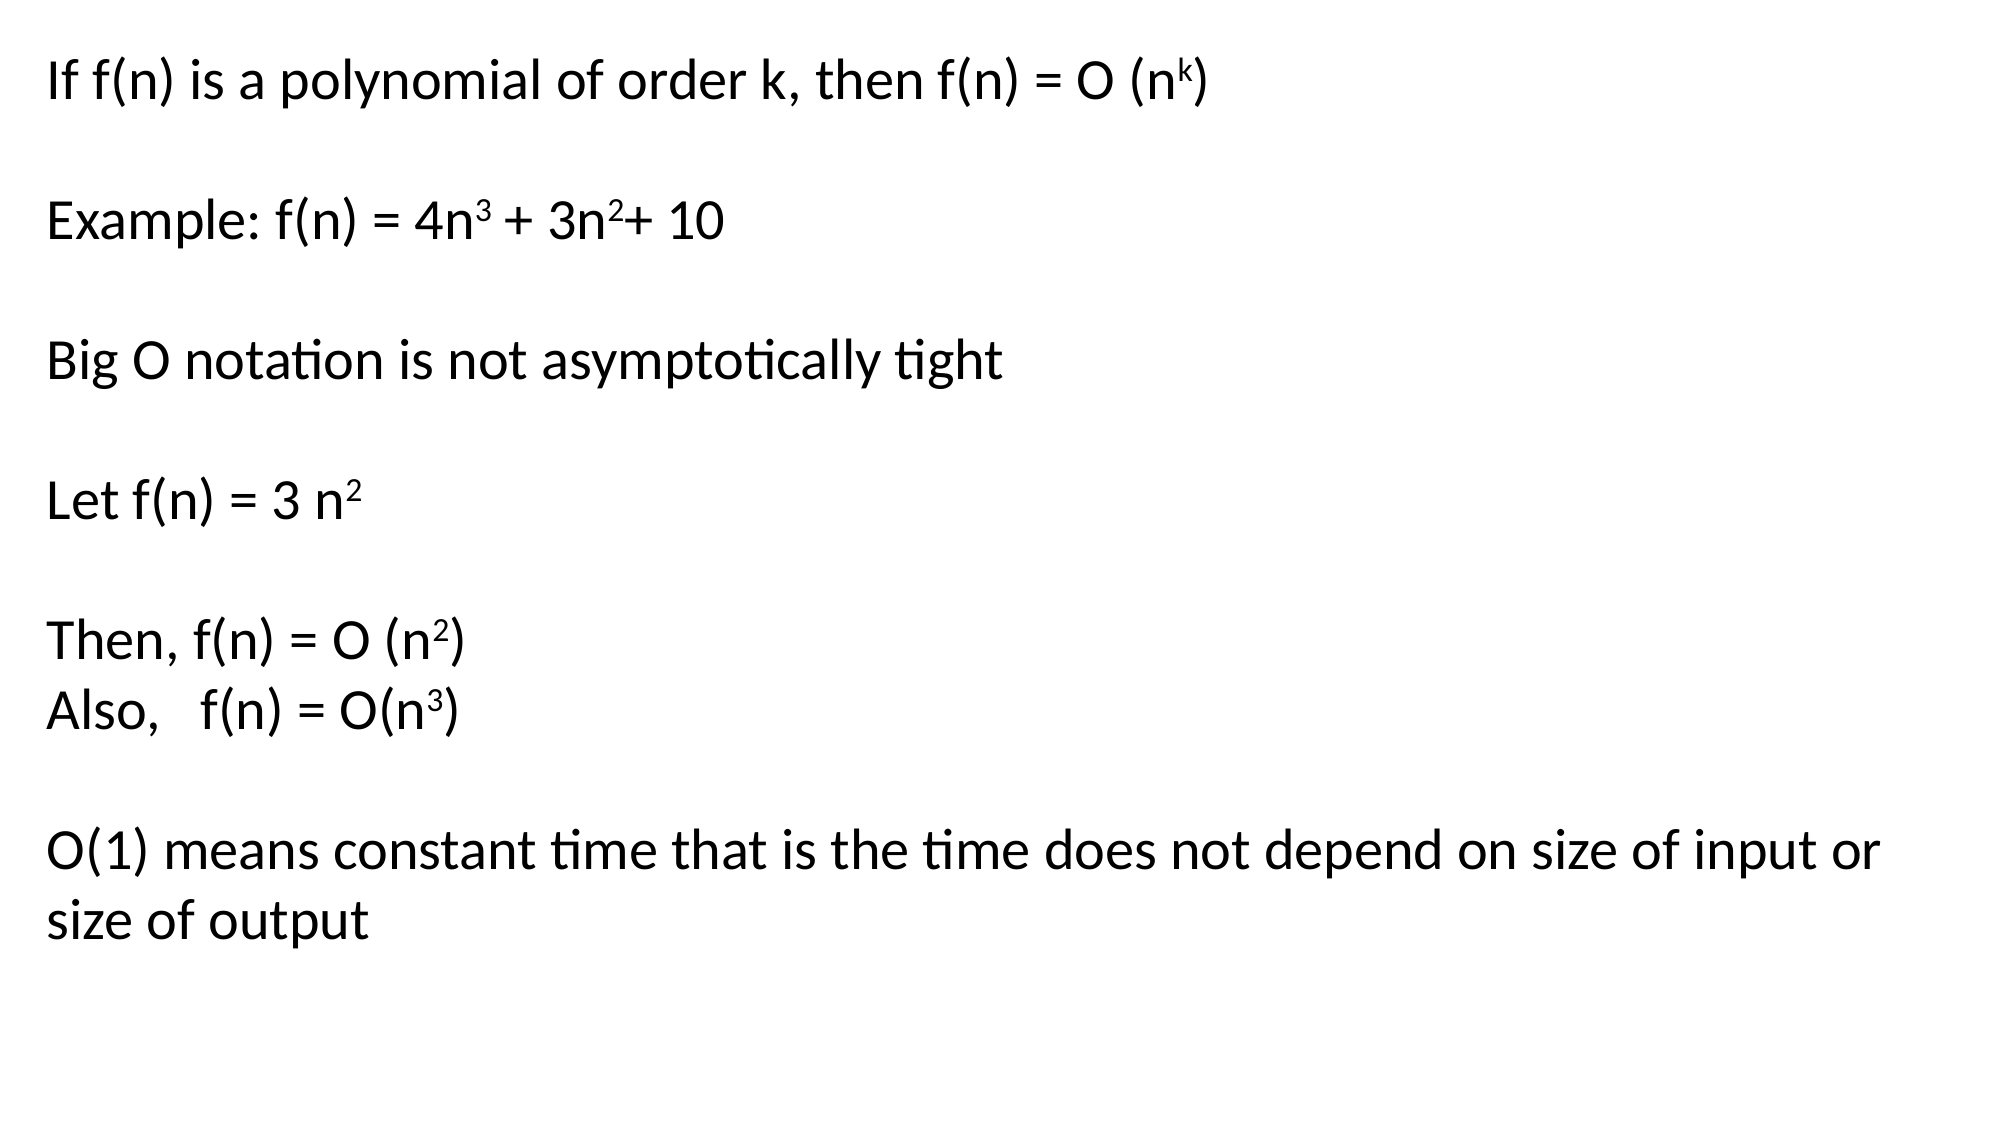

If f(n) is a polynomial of order k, then f(n) = O (nk)

Example: f(n) = 4n3 + 3n2+ 10

Big O notation is not asymptotically tight

Let f(n) = 3 n2

Then, f(n) = O (n2)
Also,   f(n) = O(n3)

O(1) means constant time that is the time does not depend on size of input or size of output